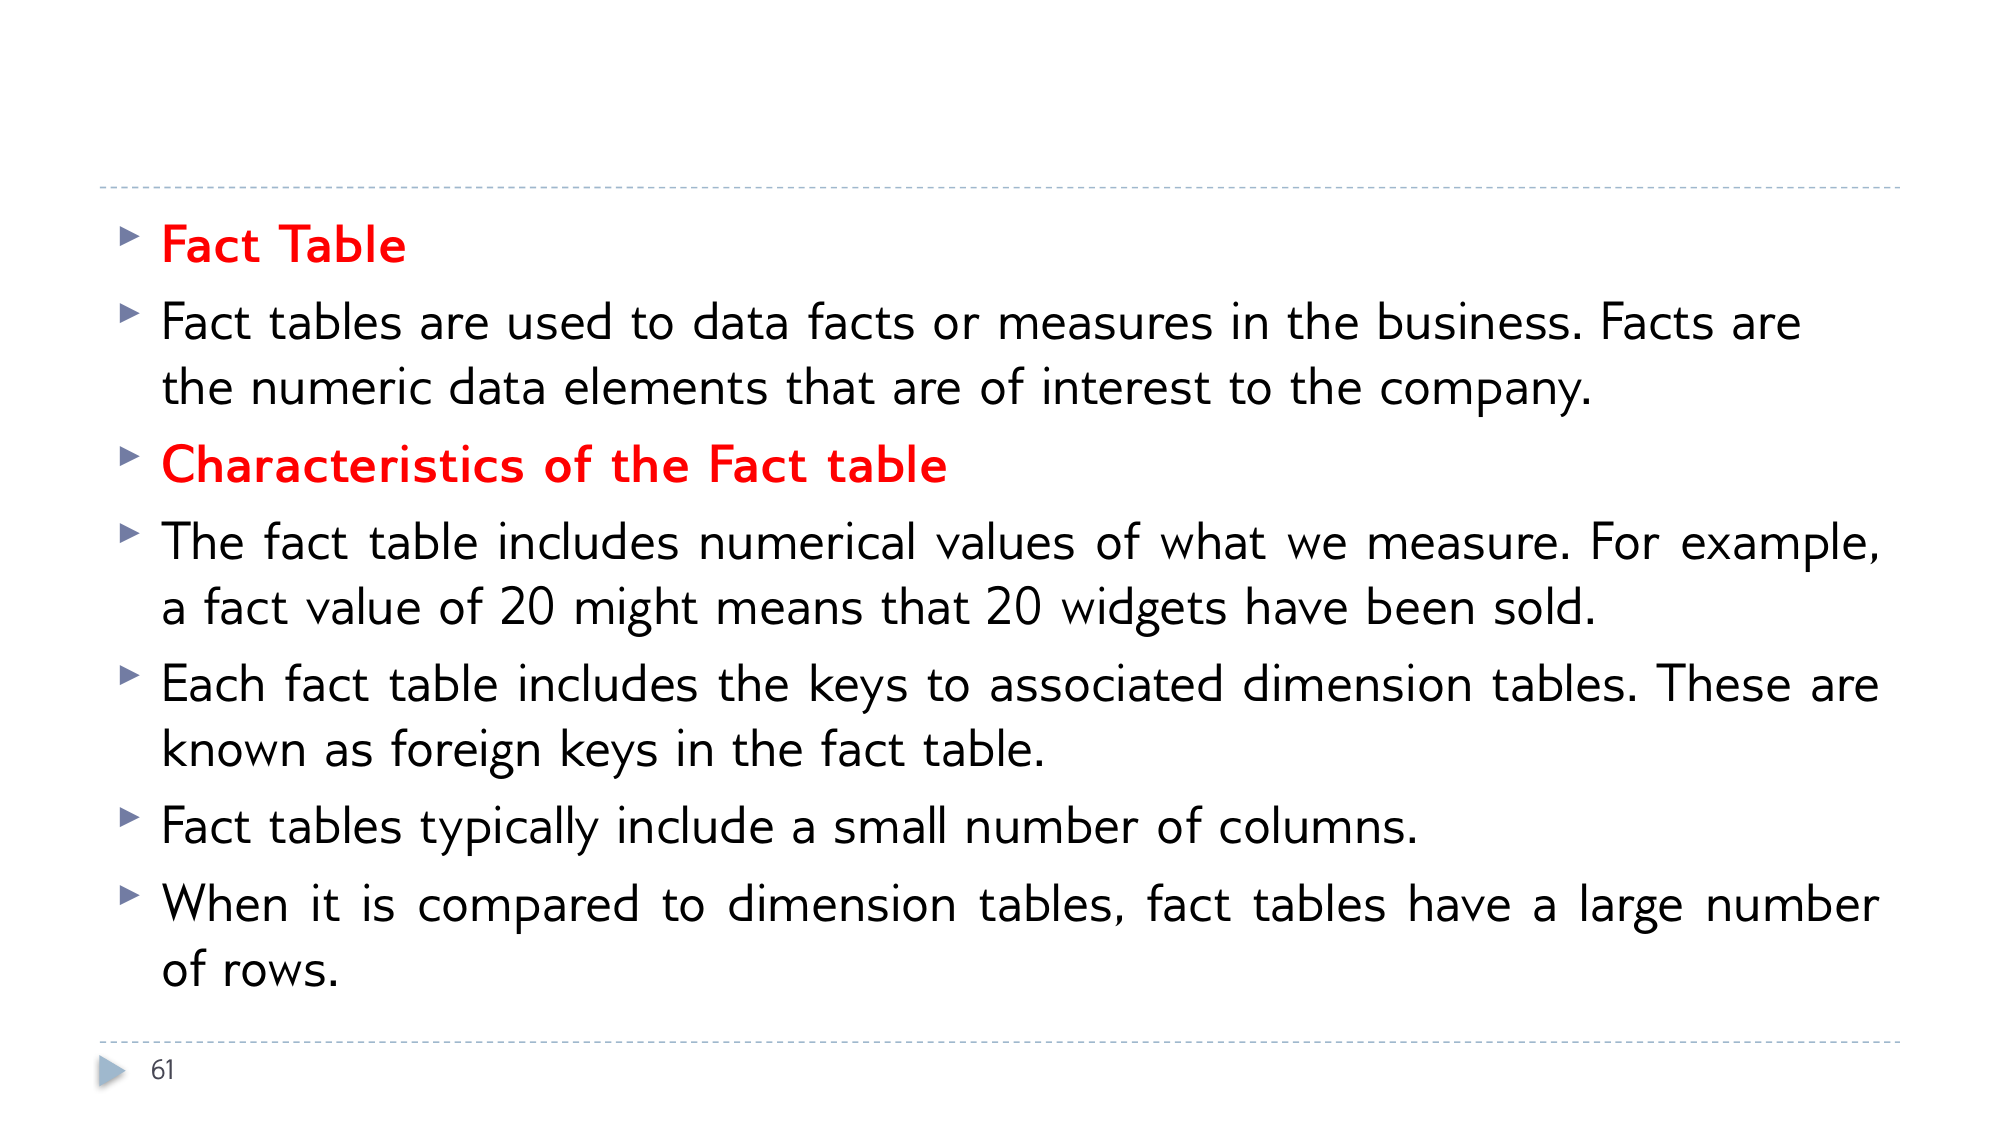

#
Fact Table
Fact tables are used to data facts or measures in the business. Facts are the numeric data elements that are of interest to the company.
Characteristics of the Fact table
The fact table includes numerical values of what we measure. For example, a fact value of 20 might means that 20 widgets have been sold.
Each fact table includes the keys to associated dimension tables. These are known as foreign keys in the fact table.
Fact tables typically include a small number of columns.
When it is compared to dimension tables, fact tables have a large number of rows.
61